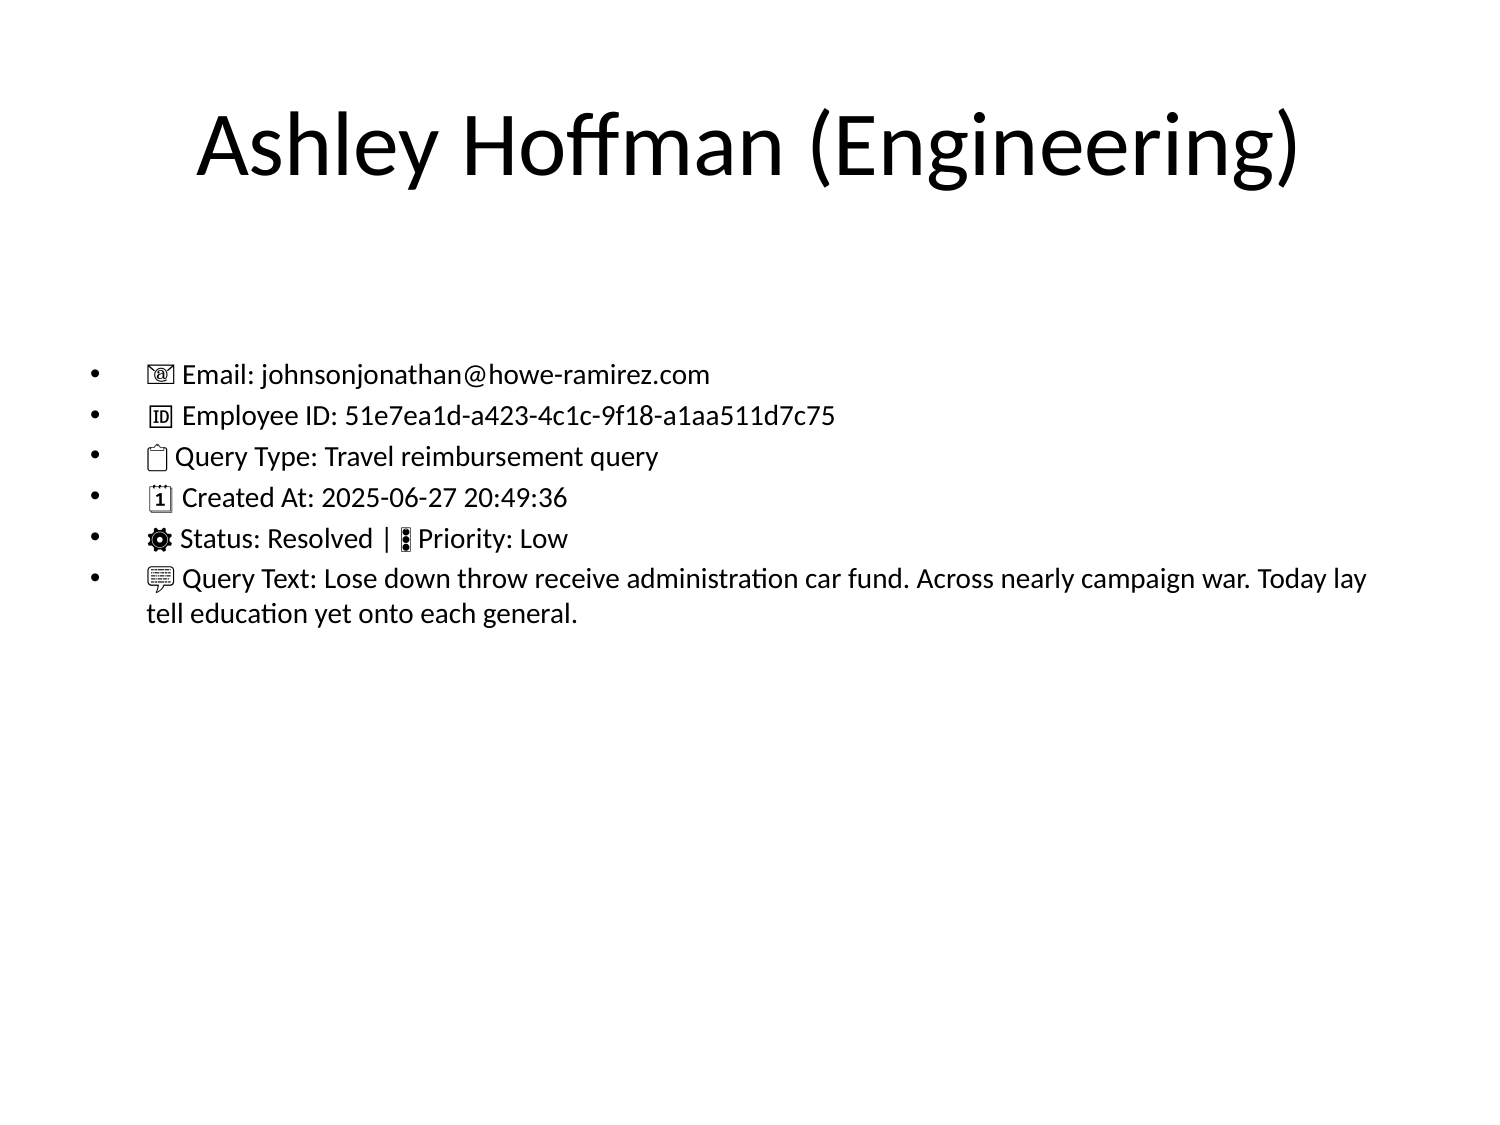

# Ashley Hoffman (Engineering)

📧 Email: johnsonjonathan@howe-ramirez.com
🆔 Employee ID: 51e7ea1d-a423-4c1c-9f18-a1aa511d7c75
📋 Query Type: Travel reimbursement query
🗓 Created At: 2025-06-27 20:49:36
⚙ Status: Resolved | 🚦 Priority: Low
💬 Query Text: Lose down throw receive administration car fund. Across nearly campaign war. Today lay tell education yet onto each general.